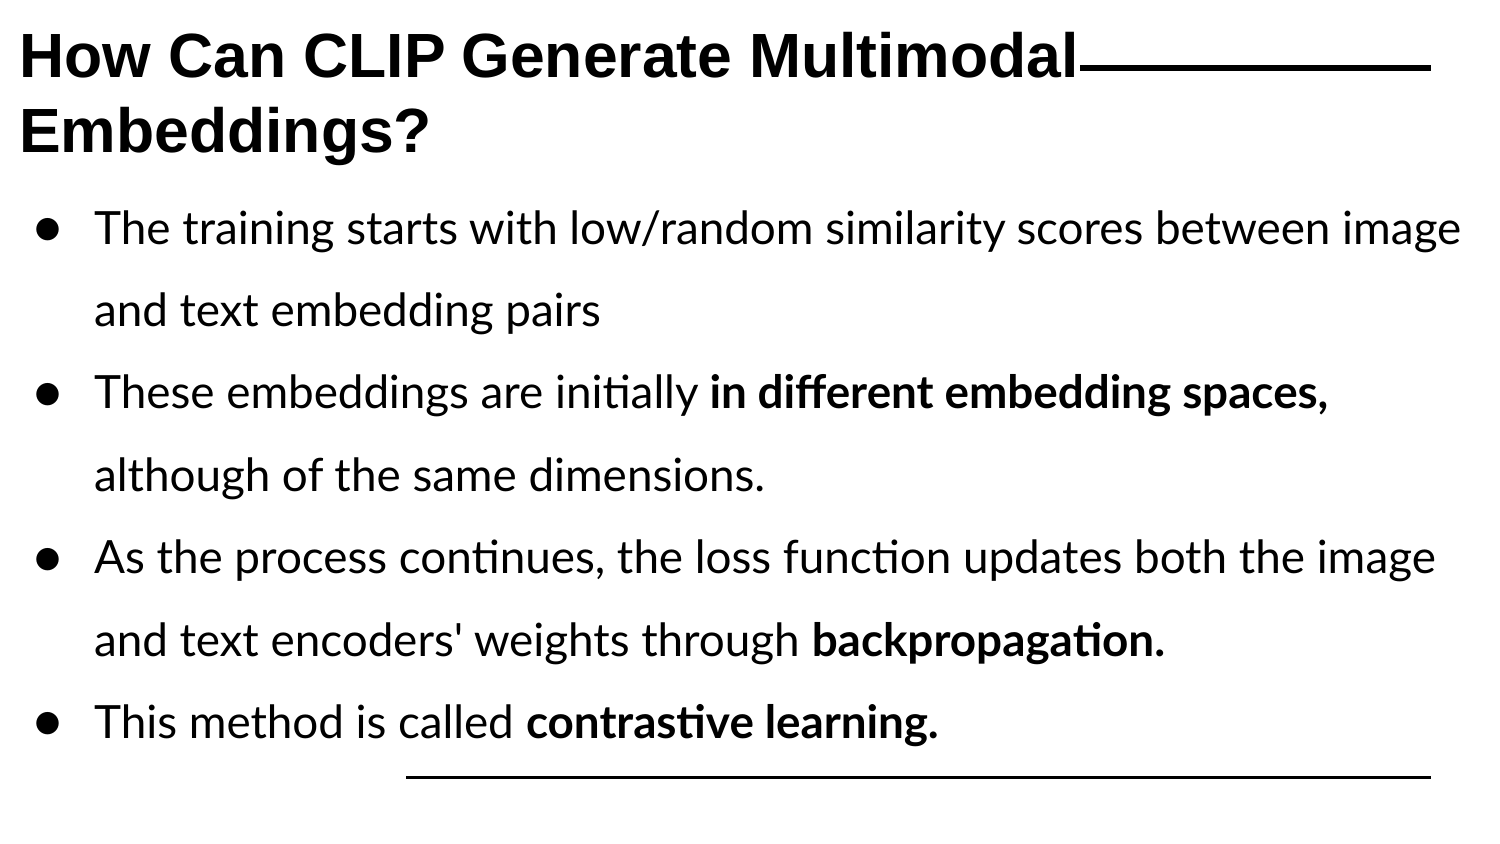

# How Can CLIP Generate Multimodal Embeddings?
The training starts with low/random similarity scores between image and text embedding pairs
These embeddings are initially in different embedding spaces, although of the same dimensions.
As the process continues, the loss function updates both the image and text encoders' weights through backpropagation.
This method is called contrastive learning.